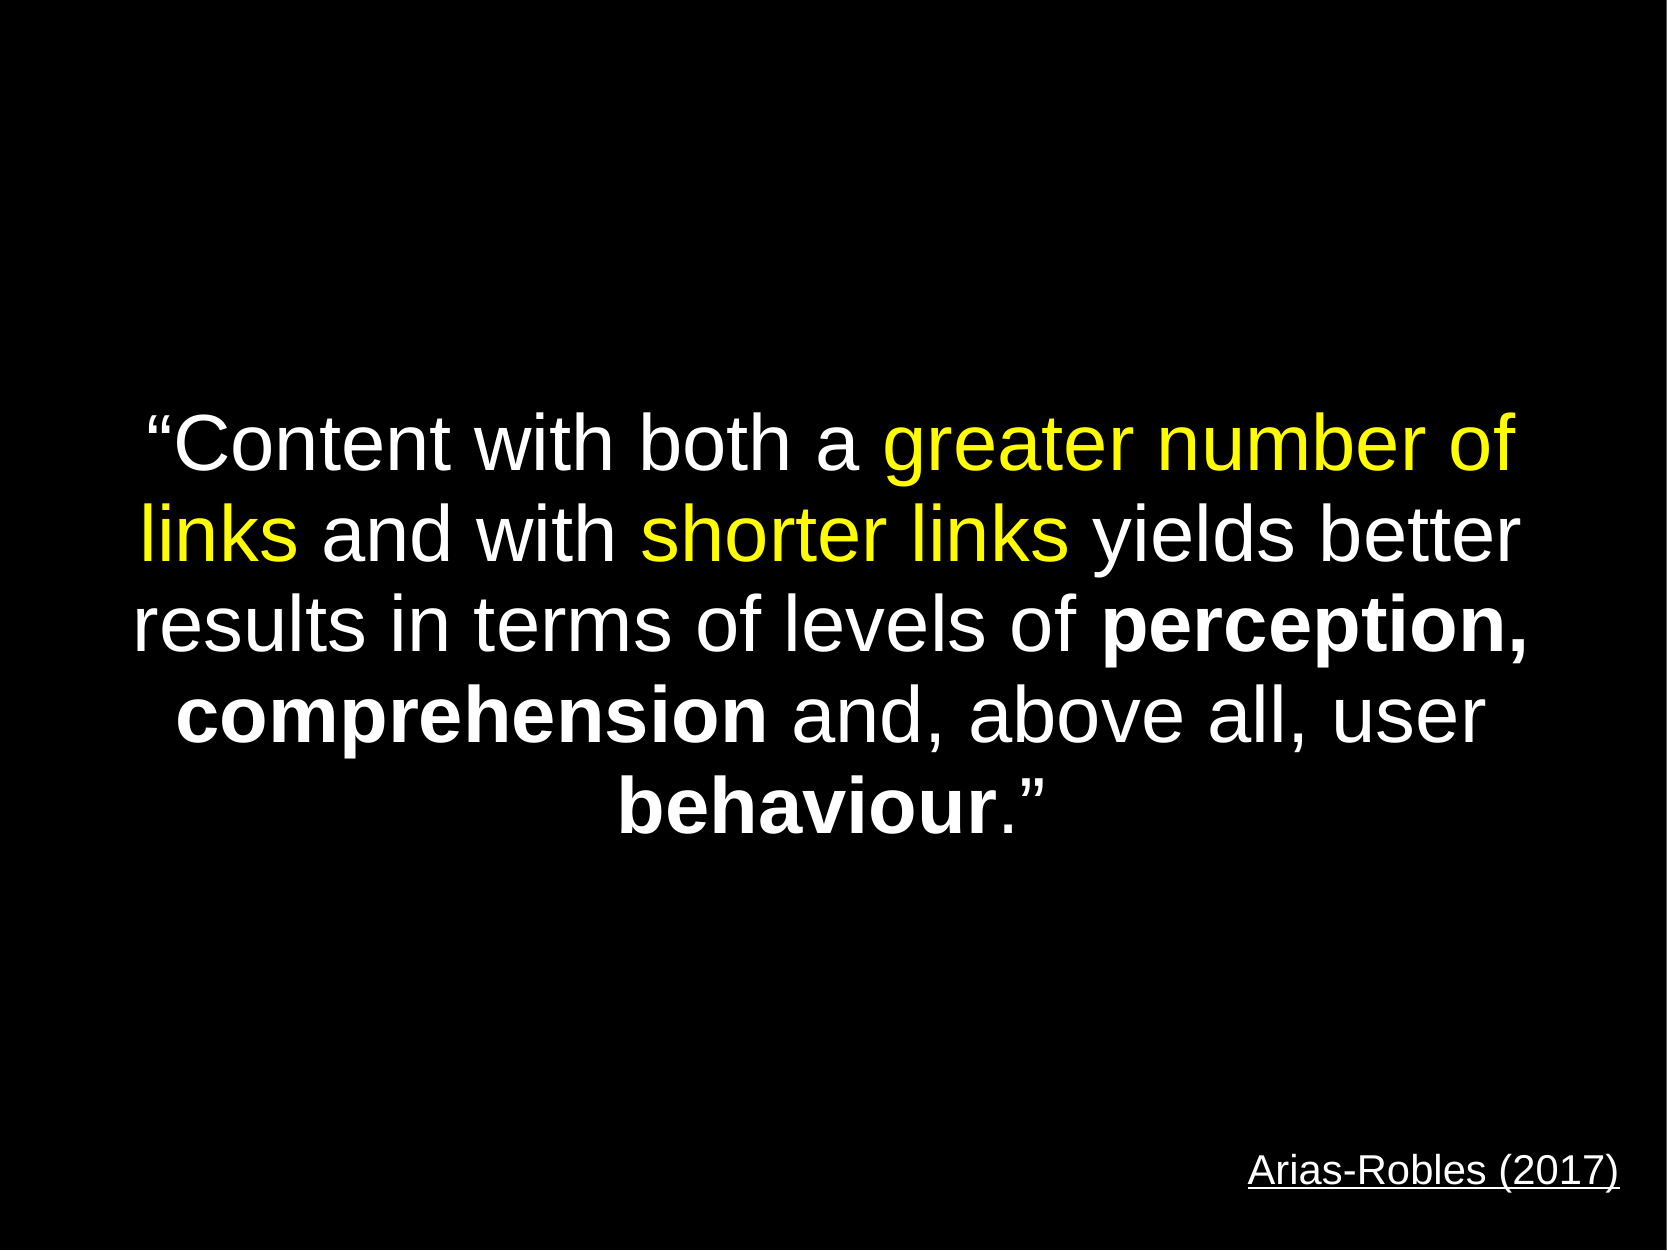

# “Content with both a greater number of links and with shorter links yields better results in terms of levels of perception, comprehension and, above all, user behaviour.”
Arias-Robles (2017)